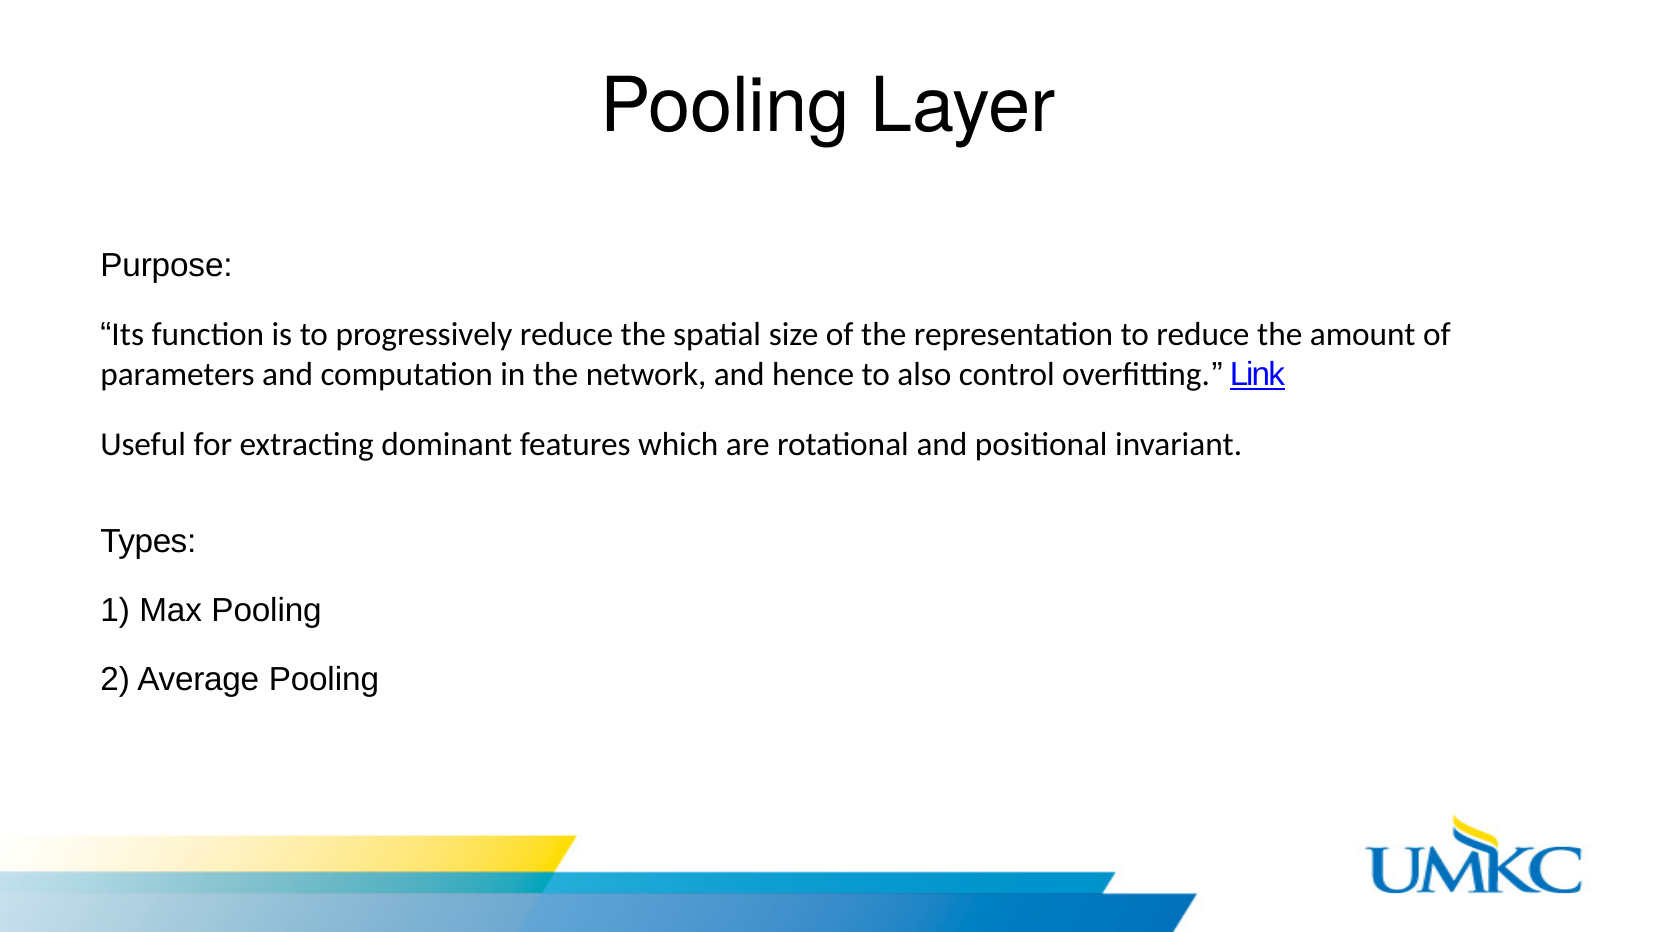

# Pooling Layer
Purpose:
“Its function is to progressively reduce the spatial size of the representation to reduce the amount of parameters and computation in the network, and hence to also control overfitting.” Link
Useful for extracting dominant features which are rotational and positional invariant.

Types:
Max Pooling
Average Pooling